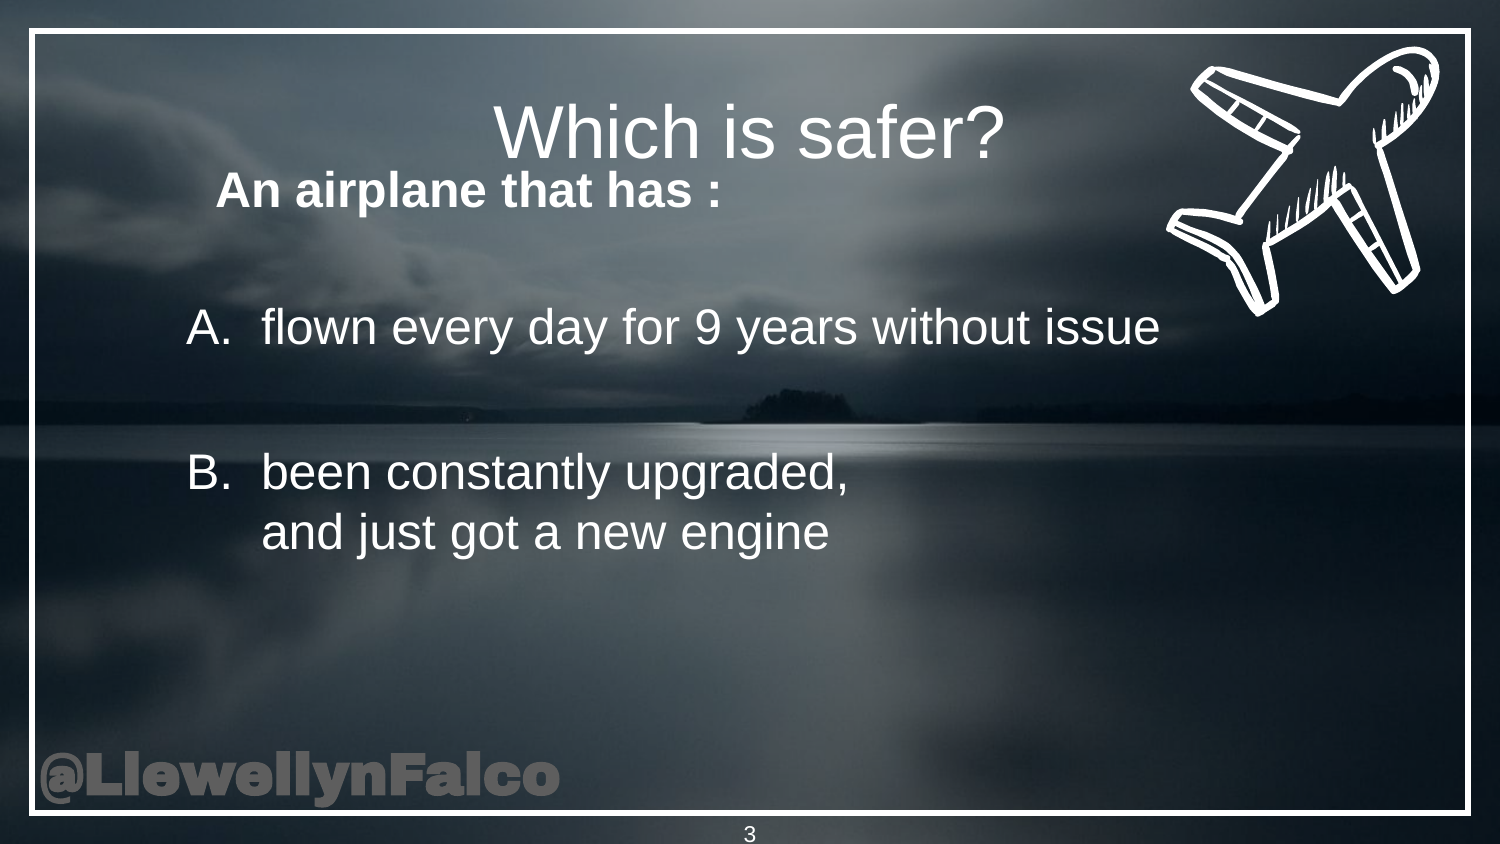

# Which is safer?

An airplane that has :
flown every day for 9 years without issue

been constantly upgraded,
and just got a new engine
3